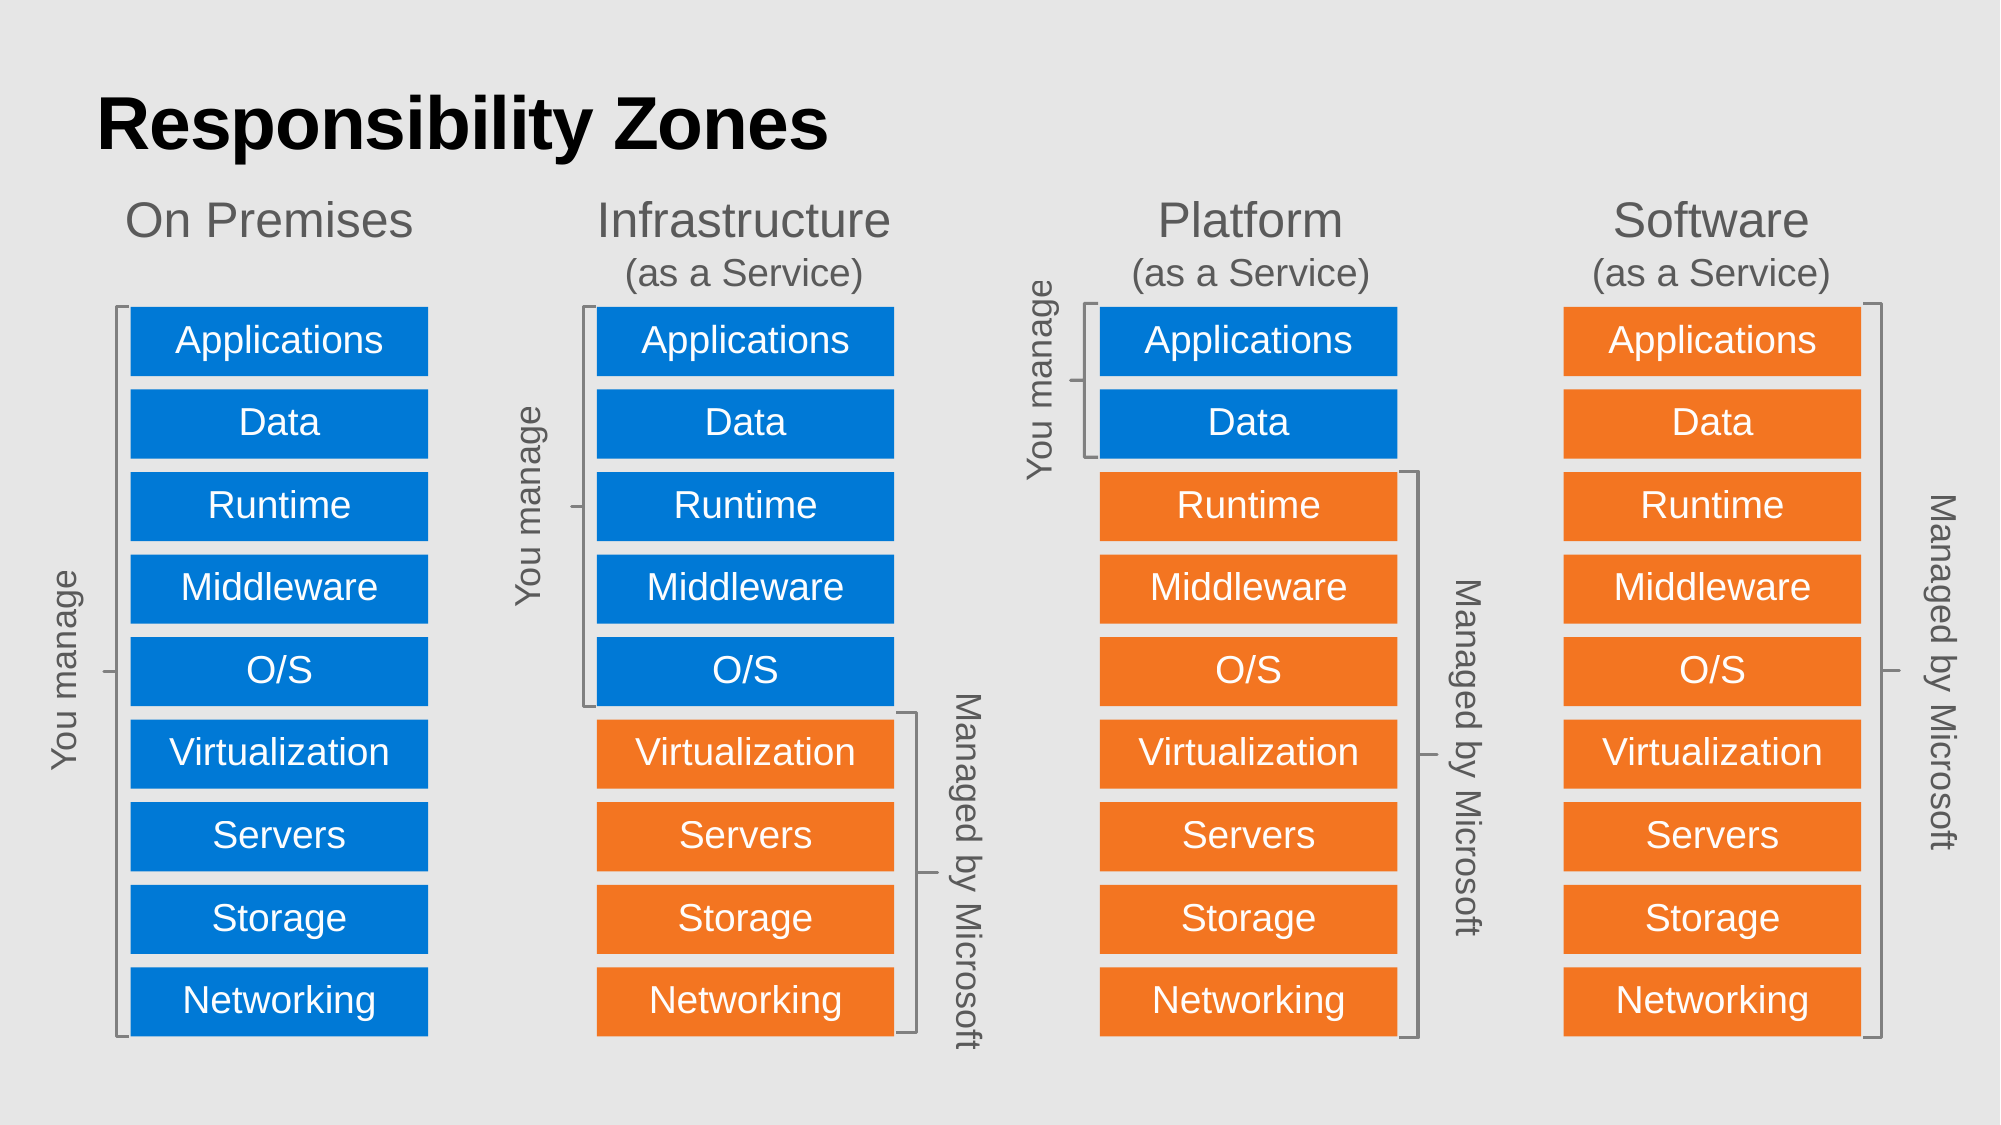

# Responsibility Zones
On Premises

Applications
Data
Runtime
Middleware
You manage
O/S
Virtualization
Servers
Storage
Networking
Infrastructure
(as a Service)

Applications
Data
You manage
Runtime
Middleware
O/S
Managed by Microsoft

Virtualization
Servers
Storage
Networking
Software
(as a Service)

Applications
Data
Runtime
Managed by Microsoft
Middleware
O/S
Virtualization
Servers
Storage
Networking
Platform
(as a Service)
You manage

Applications
Data

Runtime
Middleware
Managed by Microsoft
O/S
Virtualization
Servers
Storage
Networking